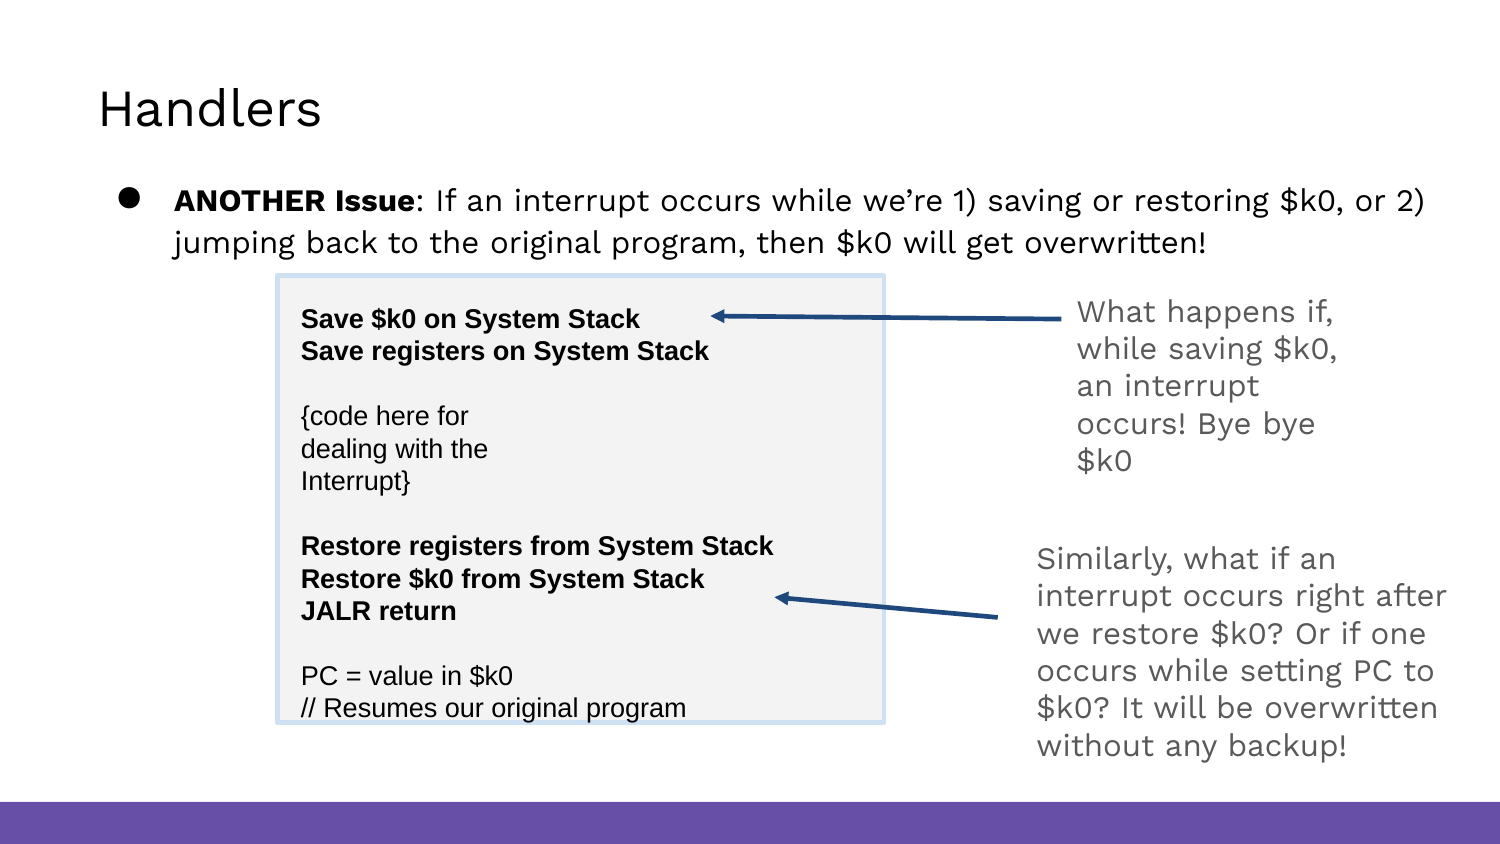

# Handlers
ANOTHER Issue: If an interrupt occurs while we’re 1) saving or restoring $k0, or 2) jumping back to the original program, then $k0 will get overwritten!

What happens if, while saving $k0, an interrupt occurs! Bye bye $k0
Save $k0 on System Stack
Save registers on System Stack

{code here for
dealing with the
Interrupt}

Restore registers from System Stack
Restore $k0 from System Stack
JALR return

PC = value in $k0
// Resumes our original program

Similarly, what if an interrupt occurs right after we restore $k0? Or if one occurs while setting PC to $k0? It will be overwritten without any backup!